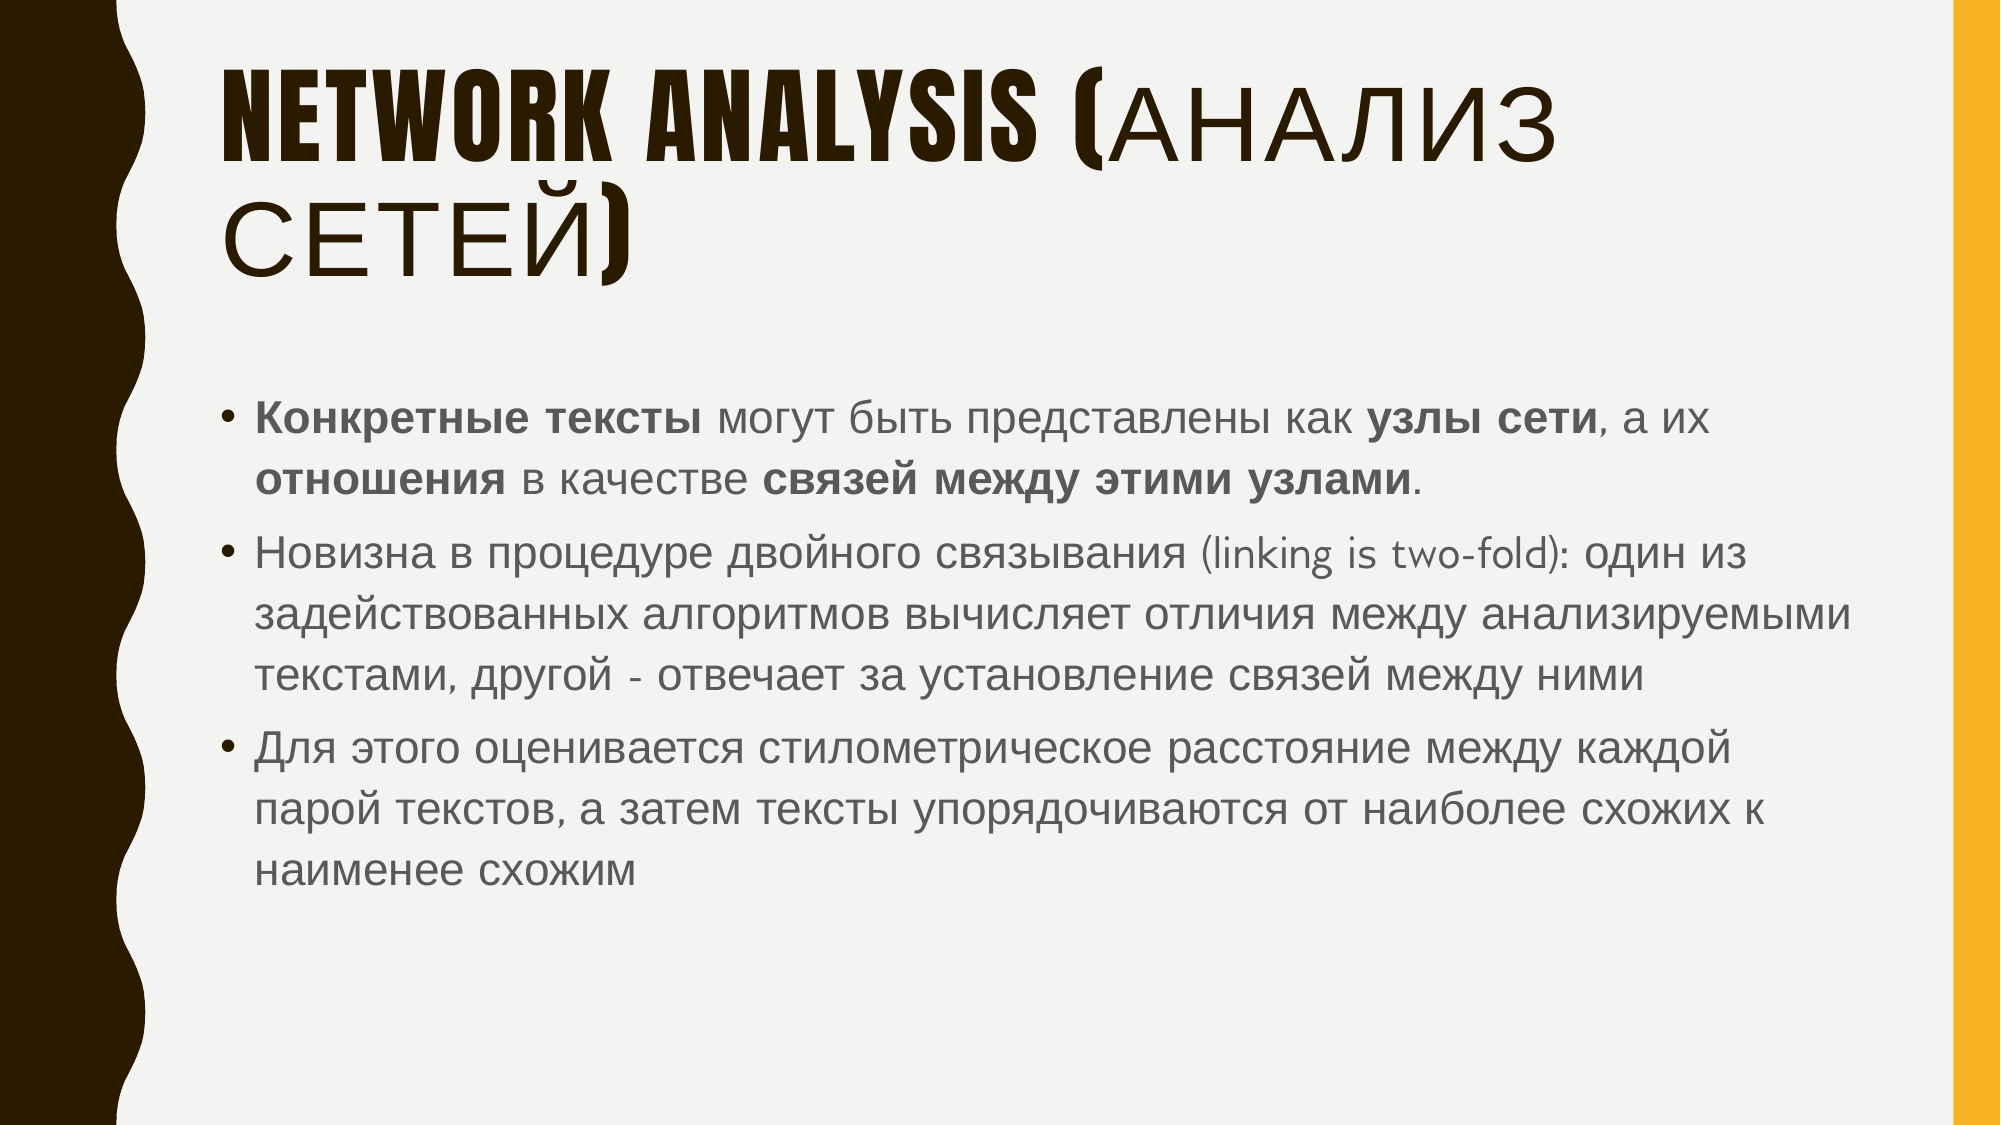

# Network analysis (Анализ сетей)
Конкретные тексты могут быть представлены как узлы сети, а их отношения в качестве связей между этими узлами.
Новизна в процедуре двойного связывания (linking is two-fold): один из задействованных алгоритмов вычисляет отличия между анализируемыми текстами, другой - отвечает за установление связей между ними
Для этого оценивается стилометрическое расстояние между каждой парой текстов, а затем тексты упорядочиваются от наиболее схожих к наименее схожим